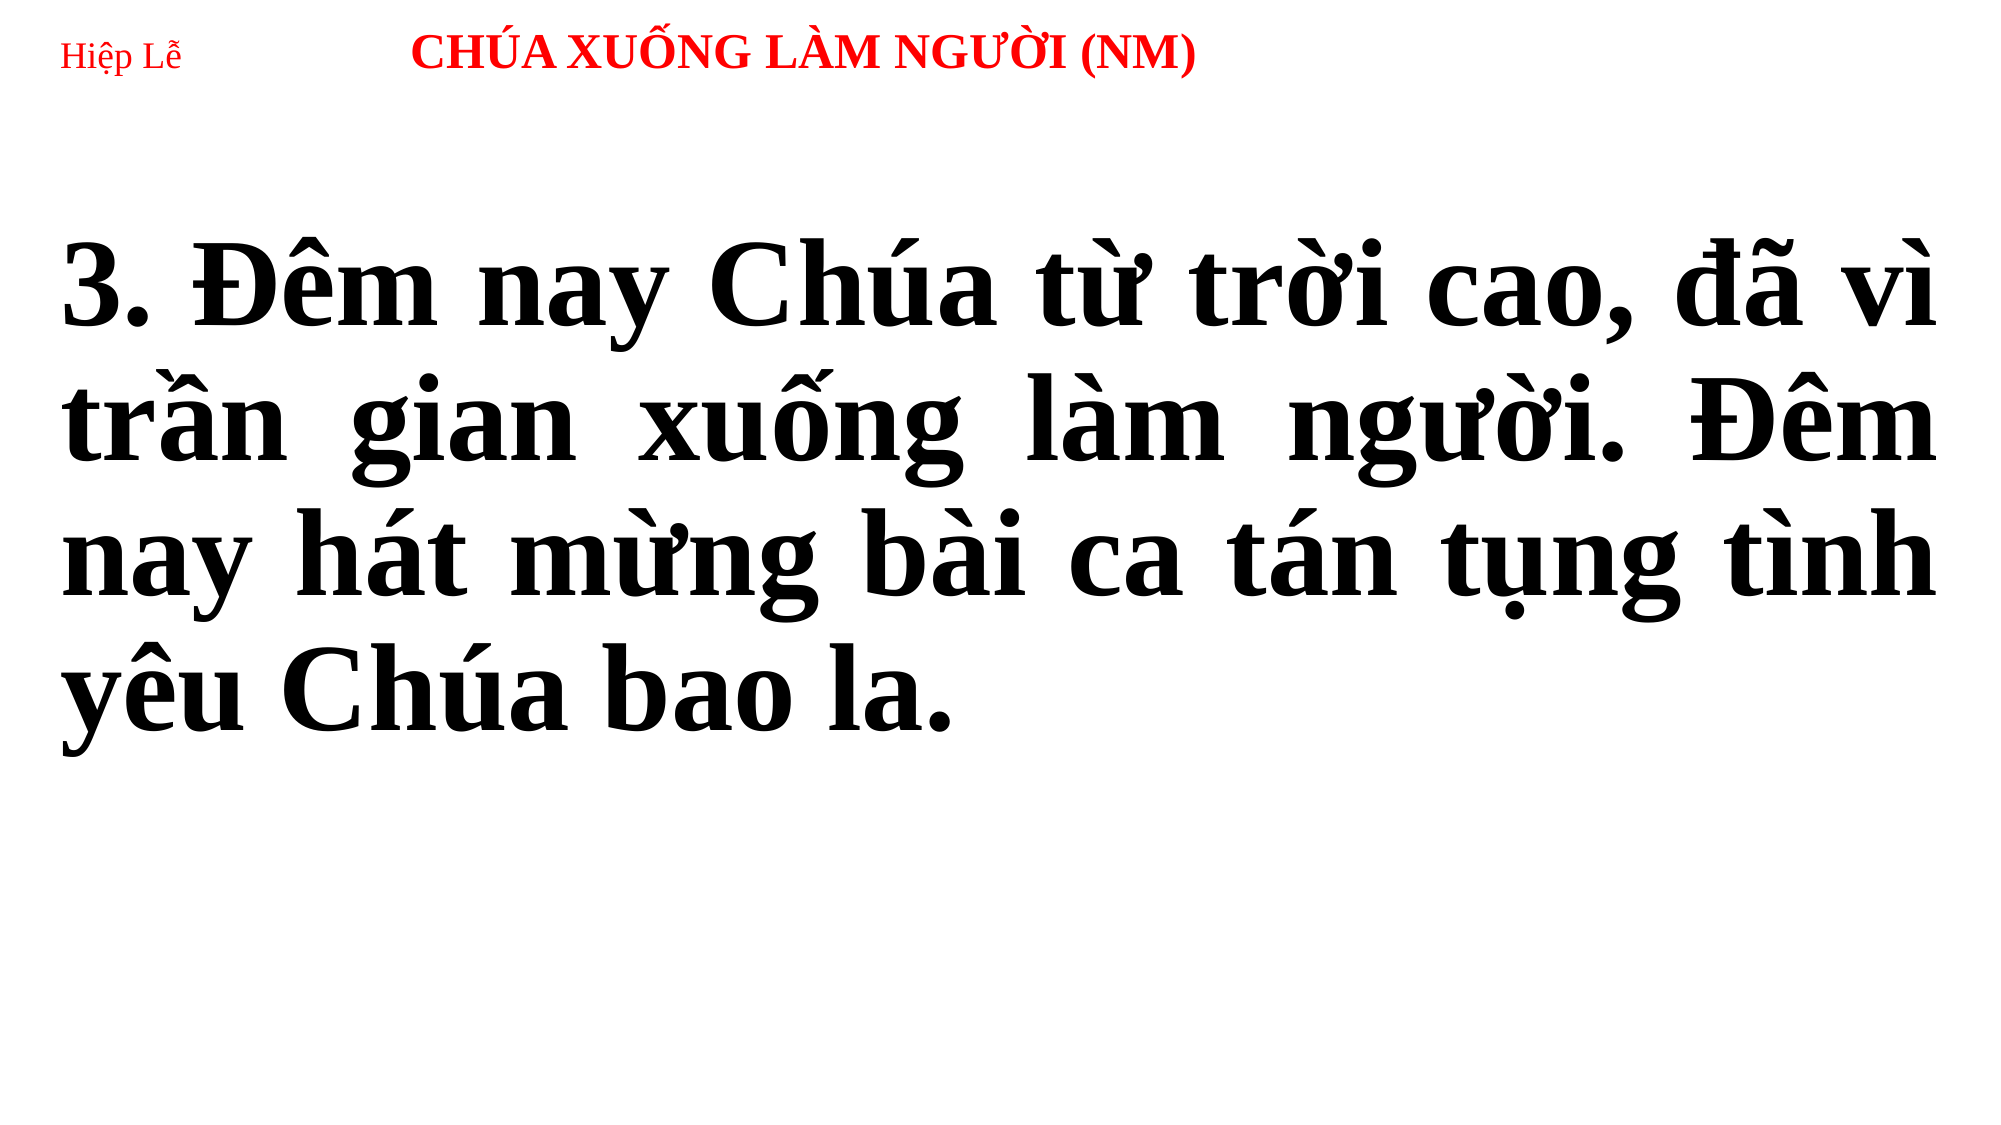

# Hiệp Lễ                        CHÚA XUỐNG LÀM NGƯỜI (NM)
3. Đêm nay Chúa từ trời cao, đã vì trần gian xuống làm người. Đêm nay hát mừng bài ca tán tụng tình yêu Chúa bao la.